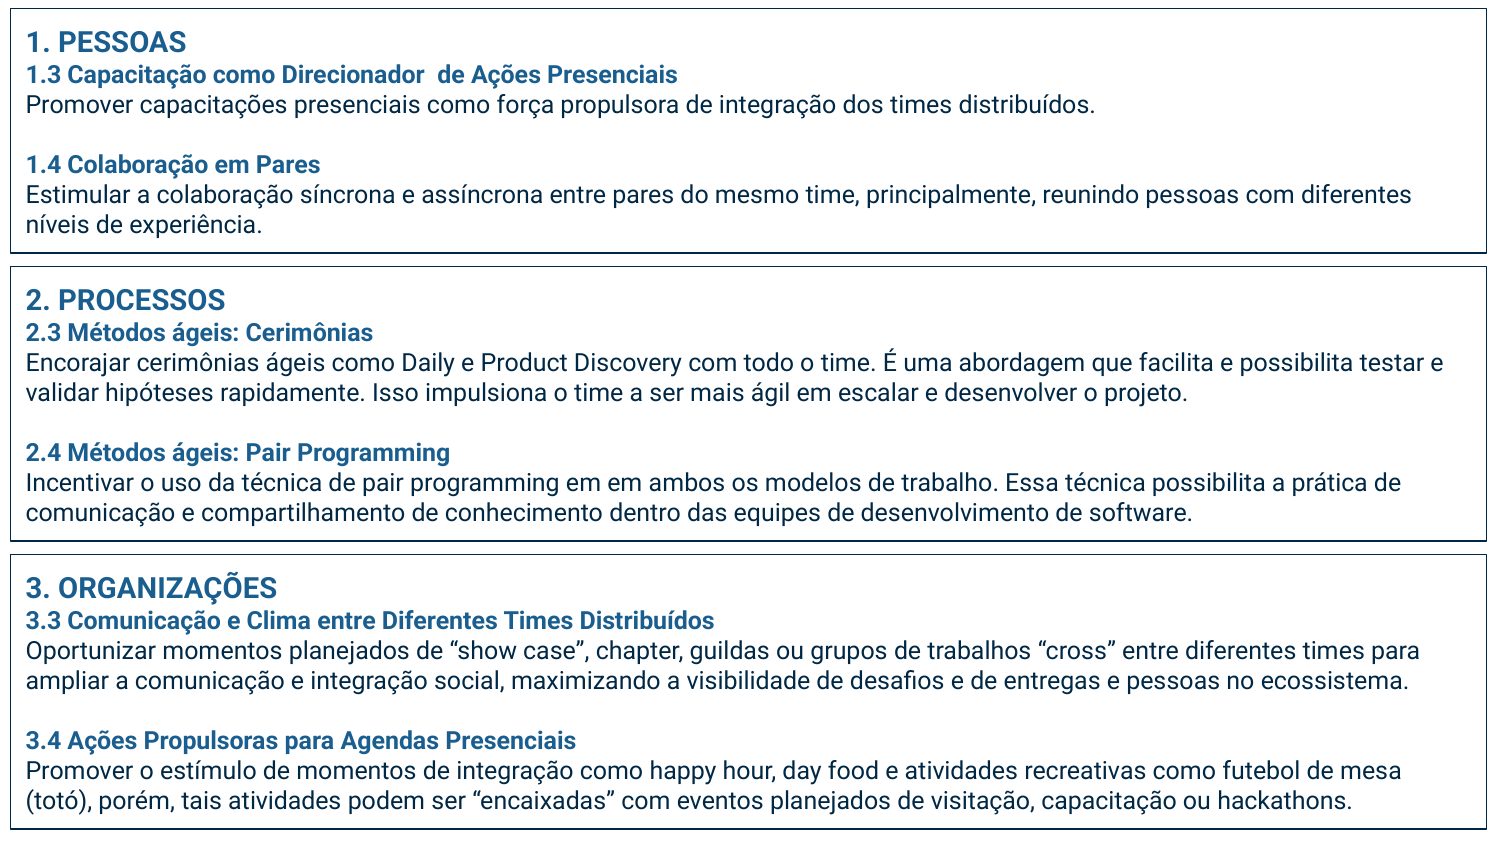

1. PESSOAS
1.3 Capacitação como Direcionador  de Ações Presenciais
Promover capacitações presenciais como força propulsora de integração dos times distribuídos.

1.4 Colaboração em Pares
Estimular a colaboração síncrona e assíncrona entre pares do mesmo time, principalmente, reunindo pessoas com diferentes níveis de experiência.
2. PROCESSOS
2.3 Métodos ágeis: Cerimônias
Encorajar cerimônias ágeis como Daily e Product Discovery com todo o time. É uma abordagem que facilita e possibilita testar e validar hipóteses rapidamente. Isso impulsiona o time a ser mais ágil em escalar e desenvolver o projeto.

2.4 Métodos ágeis: Pair Programming
Incentivar o uso da técnica de pair programming em em ambos os modelos de trabalho. Essa técnica possibilita a prática de comunicação e compartilhamento de conhecimento dentro das equipes de desenvolvimento de software.
3. ORGANIZAÇÕES
3.3 Comunicação e Clima entre Diferentes Times Distribuídos
Oportunizar momentos planejados de “show case”, chapter, guildas ou grupos de trabalhos “cross” entre diferentes times para ampliar a comunicação e integração social, maximizando a visibilidade de desafios e de entregas e pessoas no ecossistema.

3.4 Ações Propulsoras para Agendas Presenciais
Promover o estímulo de momentos de integração como happy hour, day food e atividades recreativas como futebol de mesa (totó), porém, tais atividades podem ser “encaixadas” com eventos planejados de visitação, capacitação ou hackathons.